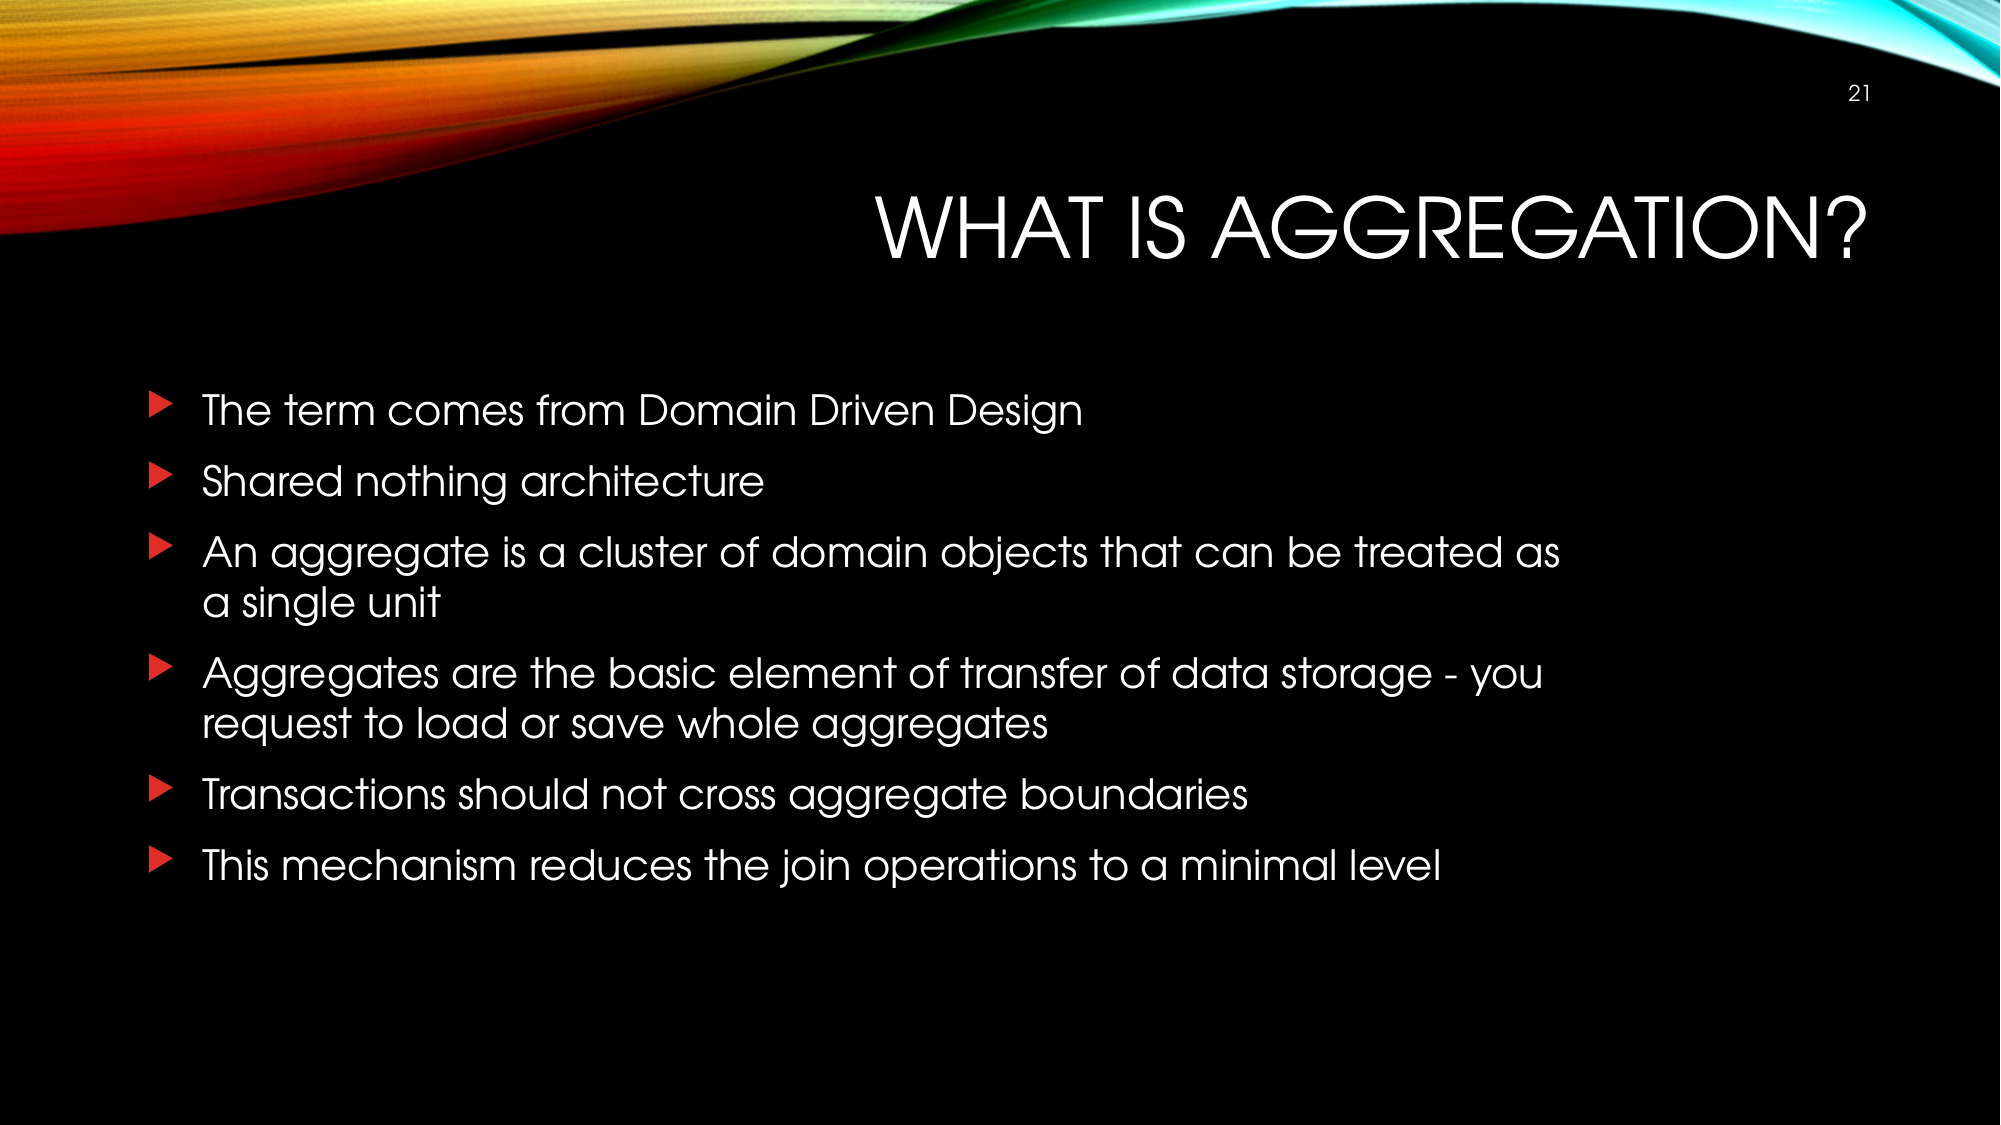

21
# What is Aggregation?

The term comes from Domain Driven Design
Shared nothing architecture
An aggregate is a cluster of domain objects that can be treated as a single unit
Aggregates are the basic element of transfer of data storage - you request to load or save whole aggregates
Transactions should not cross aggregate boundaries
This mechanism reduces the join operations to a minimal level